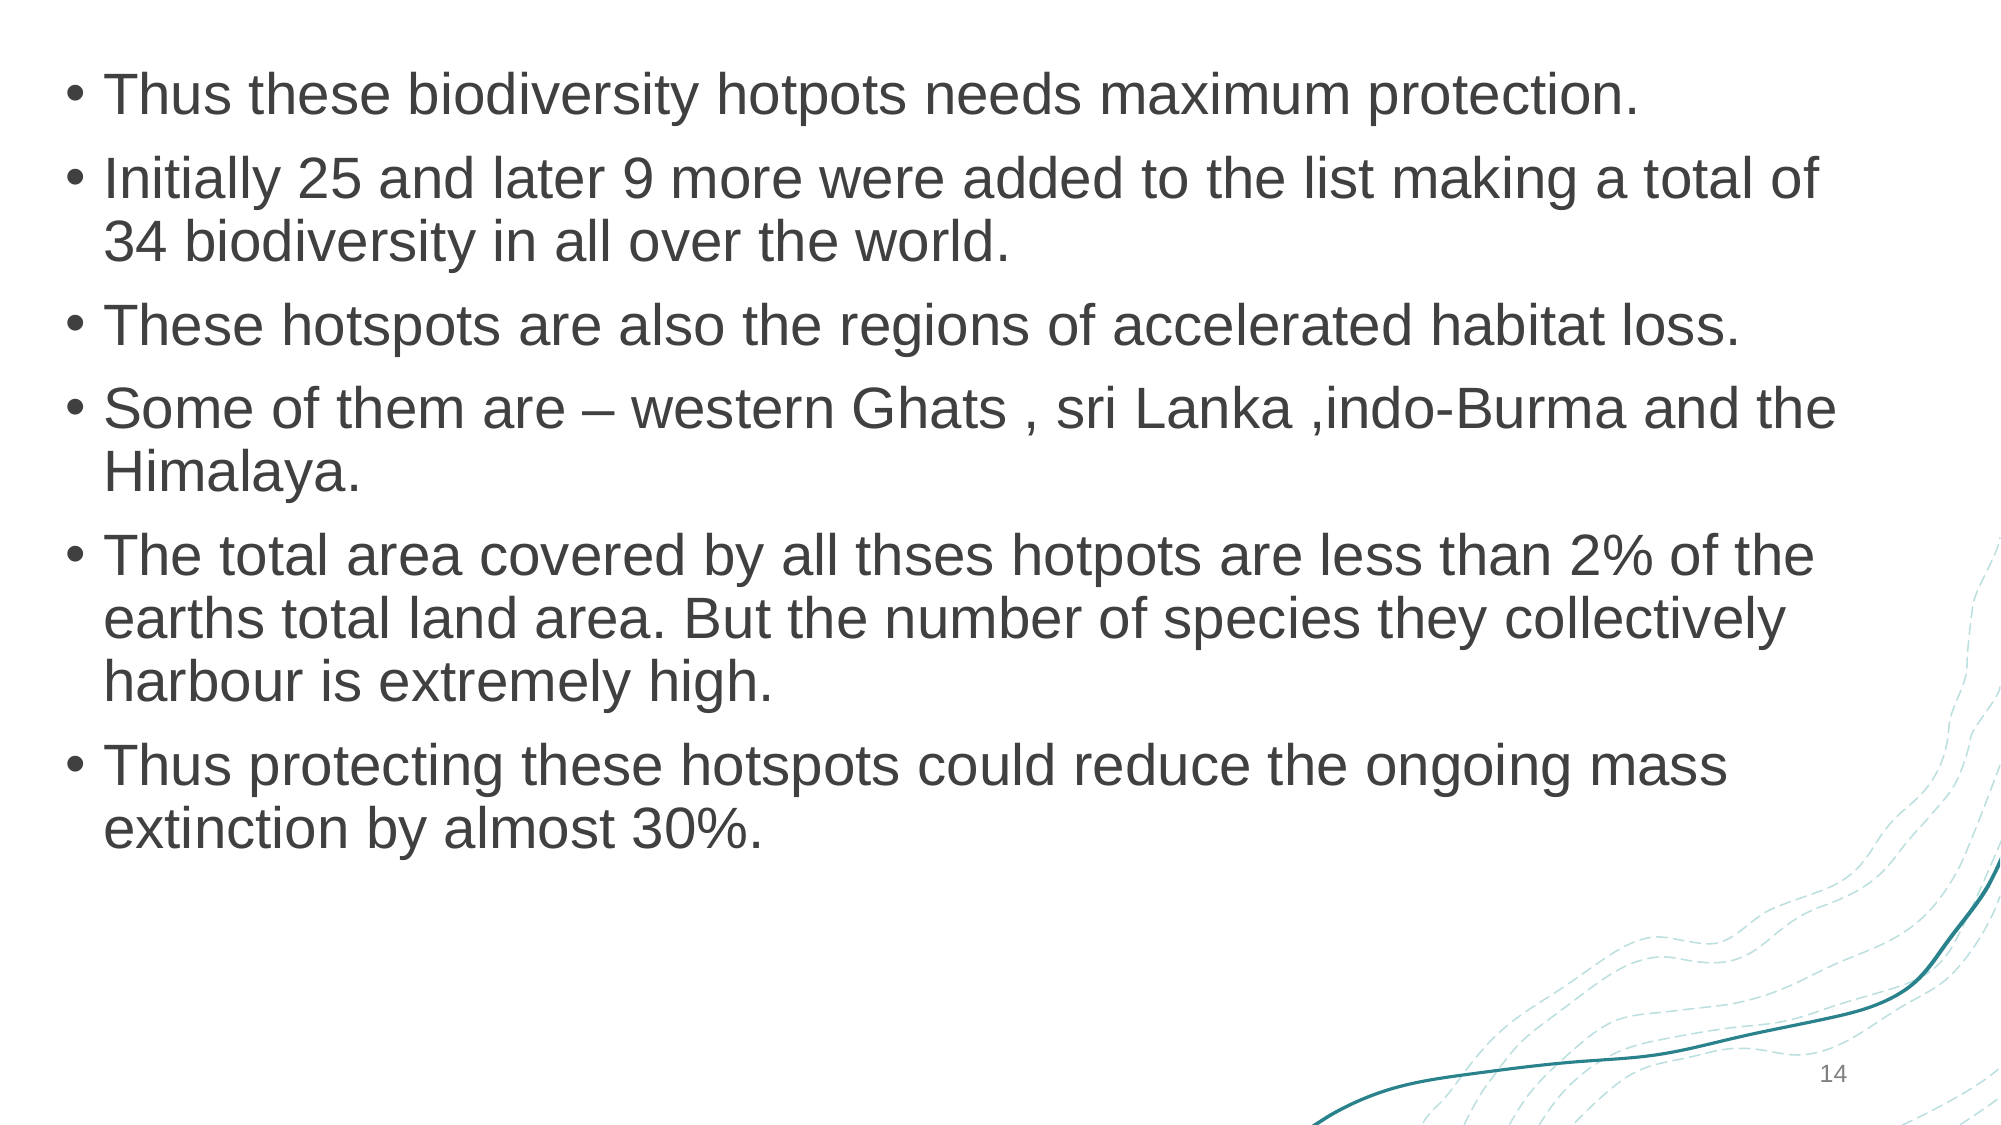

Thus these biodiversity hotpots needs maximum protection.
Initially 25 and later 9 more were added to the list making a total of 34 biodiversity in all over the world.
These hotspots are also the regions of accelerated habitat loss.
Some of them are – western Ghats , sri Lanka ,indo-Burma and the Himalaya.
The total area covered by all thses hotpots are less than 2% of the  earths total land area. But the number of species they collectively harbour is extremely high.
Thus protecting these hotspots could reduce the ongoing mass extinction by almost 30%.

14